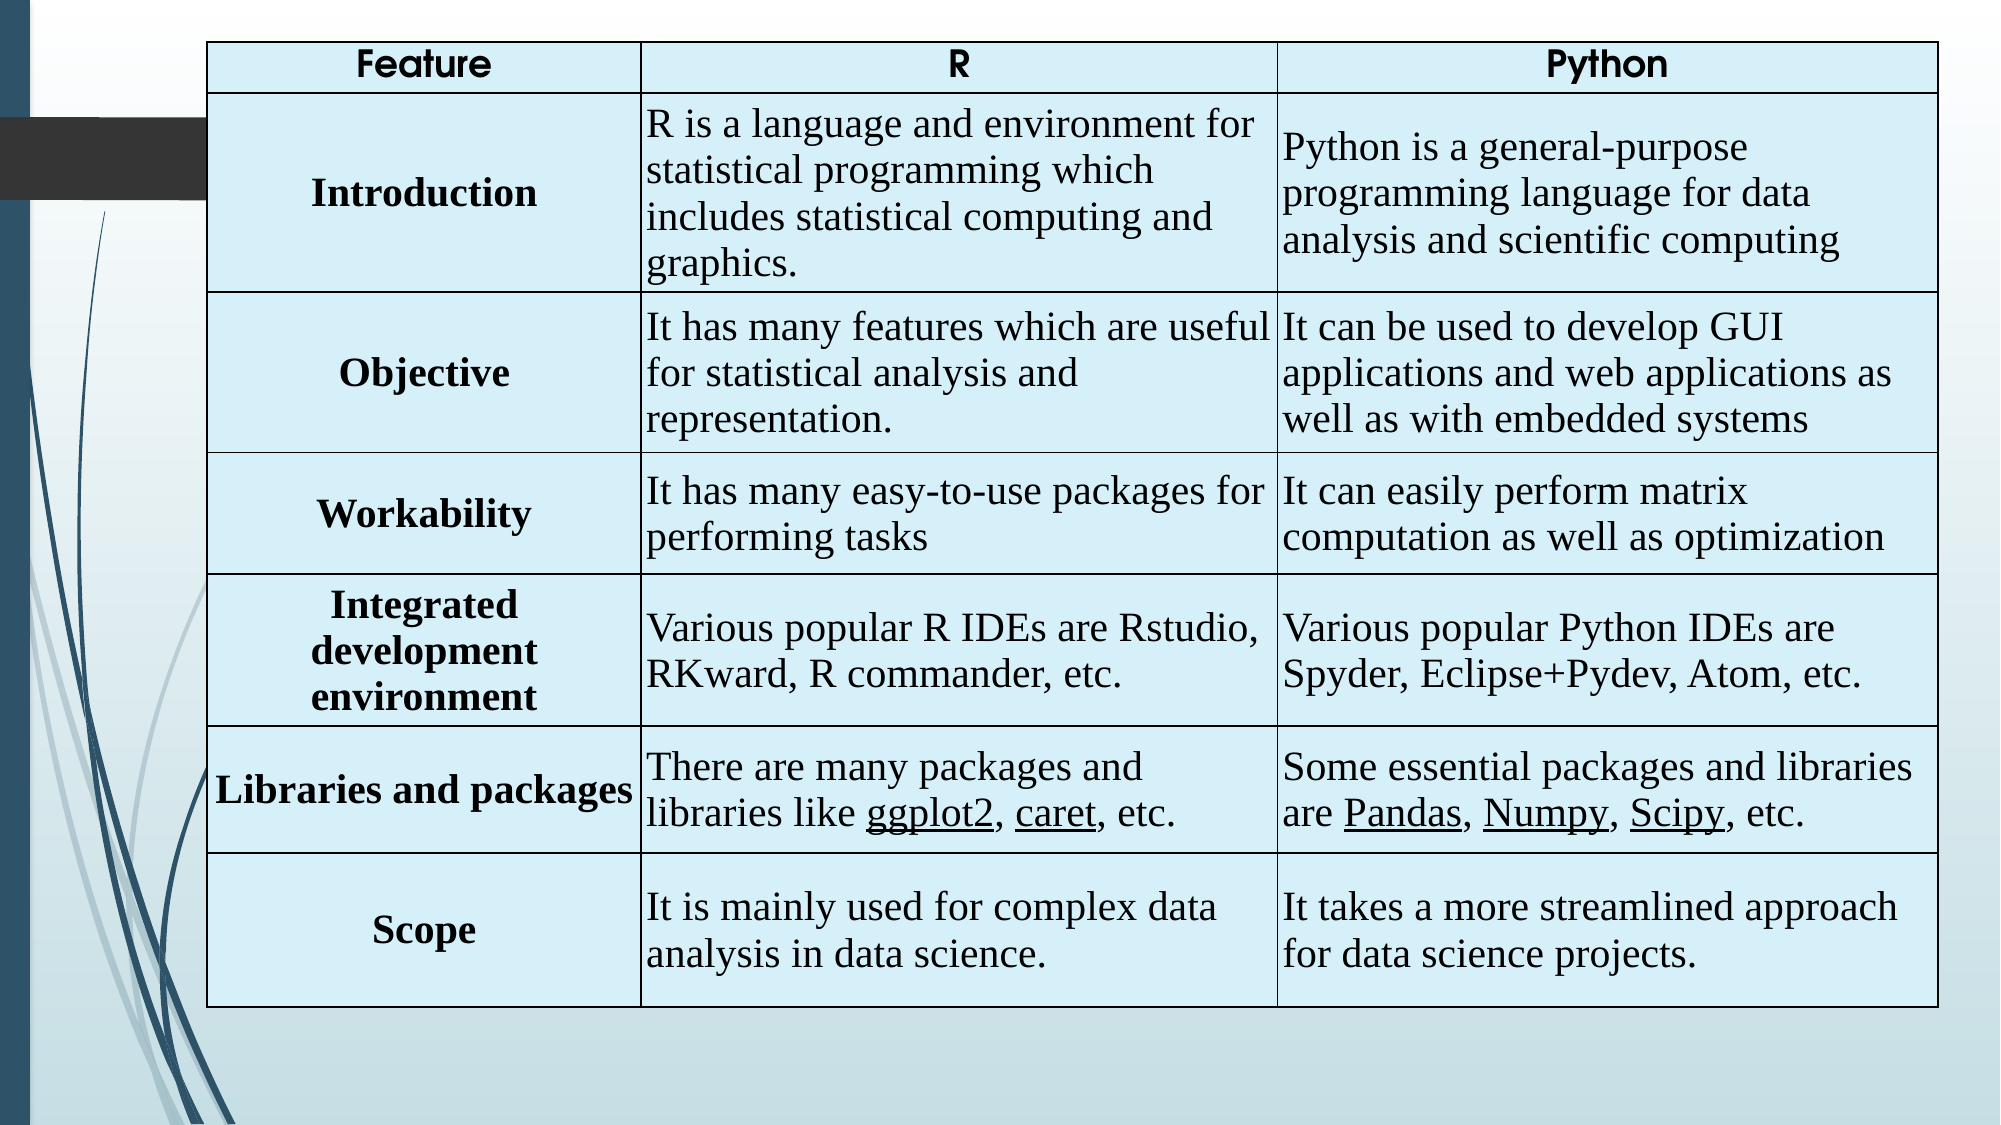

| Feature | R | Python |
| --- | --- | --- |
| Introduction | R is a language and environment for statistical programming which includes statistical computing and graphics. | Python is a general-purpose programming language for data analysis and scientific computing |
| Objective | It has many features which are useful for statistical analysis and representation. | It can be used to develop GUI applications and web applications as well as with embedded systems |
| Workability | It has many easy-to-use packages for performing tasks | It can easily perform matrix computation as well as optimization |
| Integrated development environment | Various popular R IDEs are Rstudio, RKward, R commander, etc. | Various popular Python IDEs are Spyder, Eclipse+Pydev, Atom, etc. |
| Libraries and packages | There are many packages and libraries like ggplot2, caret, etc. | Some essential packages and libraries are Pandas, Numpy, Scipy, etc. |
| Scope | It is mainly used for complex data analysis in data science. | It takes a more streamlined approach for data science projects. |